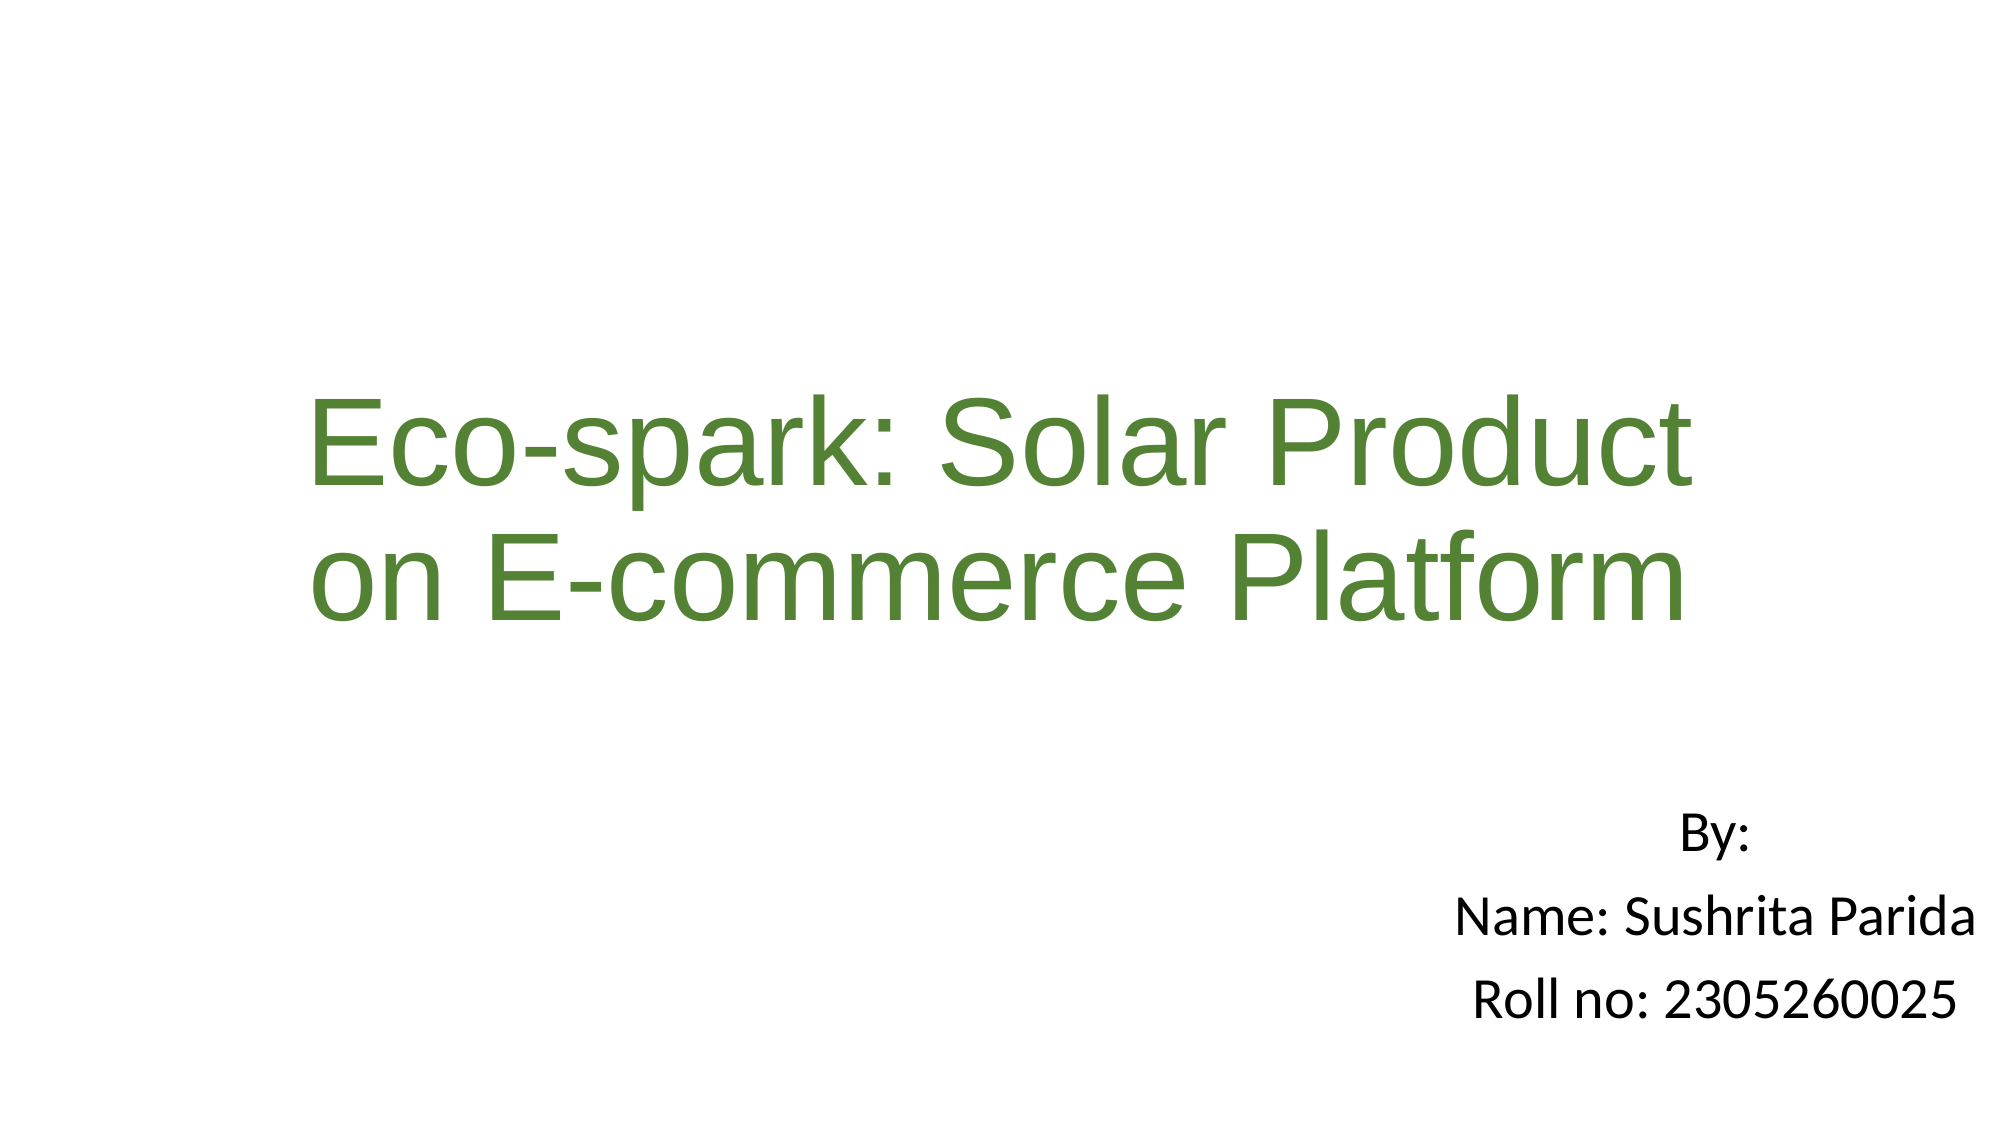

# Eco-spark: Solar Product on E-commerce Platform
By:
Name: Sushrita Parida
Roll no: 2305260025